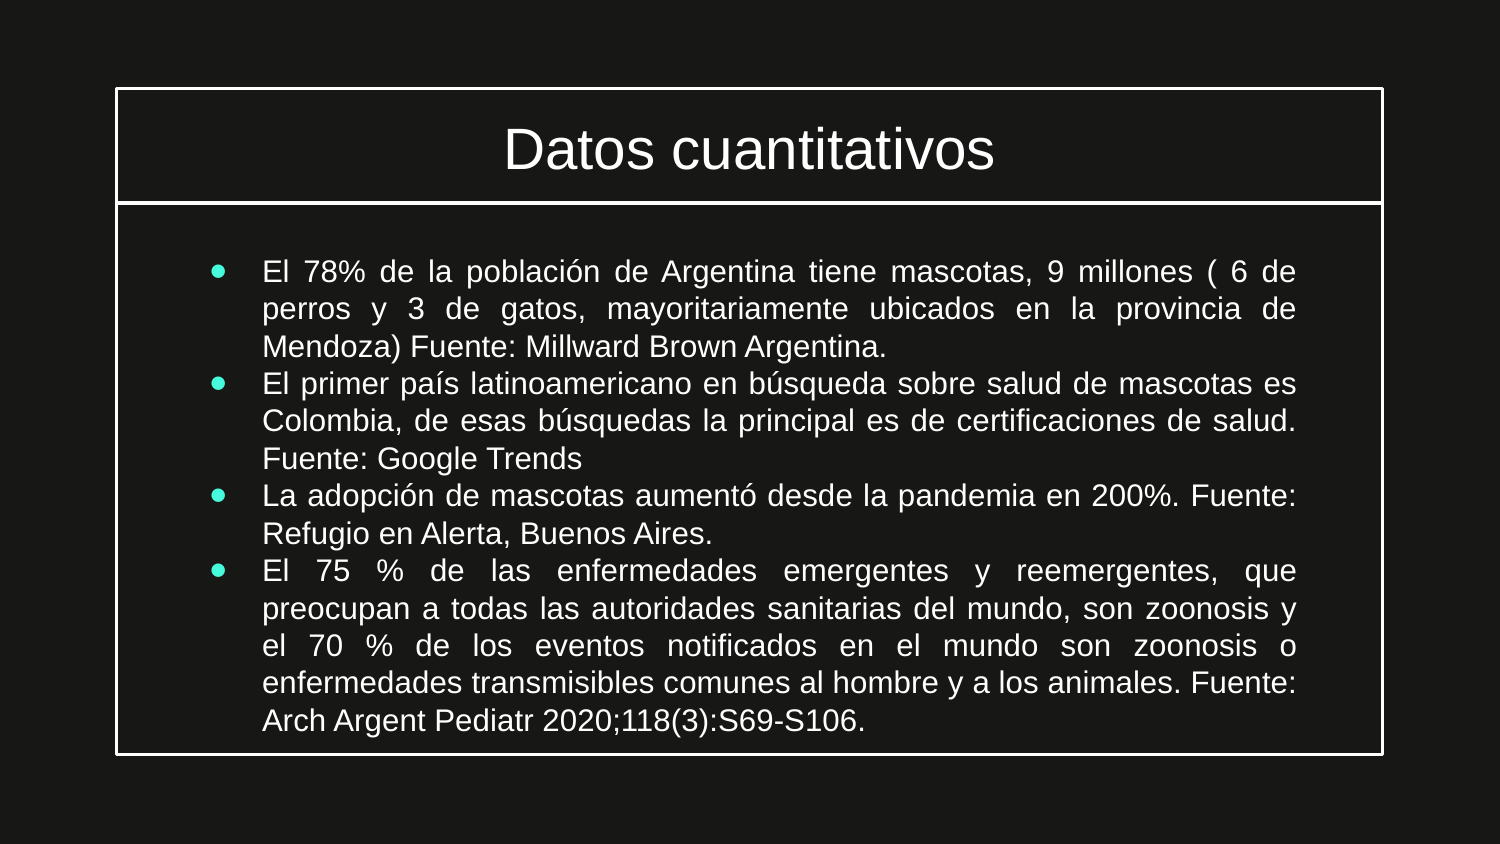

# Datos cuantitativos
El 78% de la población de Argentina tiene mascotas, 9 millones ( 6 de perros y 3 de gatos, mayoritariamente ubicados en la provincia de Mendoza) Fuente: Millward Brown Argentina.
El primer país latinoamericano en búsqueda sobre salud de mascotas es Colombia, de esas búsquedas la principal es de certificaciones de salud. Fuente: Google Trends
La adopción de mascotas aumentó desde la pandemia en 200%. Fuente: Refugio en Alerta, Buenos Aires.
El 75 % de las enfermedades emergentes y reemergentes, que preocupan a todas las autoridades sanitarias del mundo, son zoonosis y el 70 % de los eventos notificados en el mundo son zoonosis o enfermedades transmisibles comunes al hombre y a los animales. Fuente: Arch Argent Pediatr 2020;118(3):S69-S106.